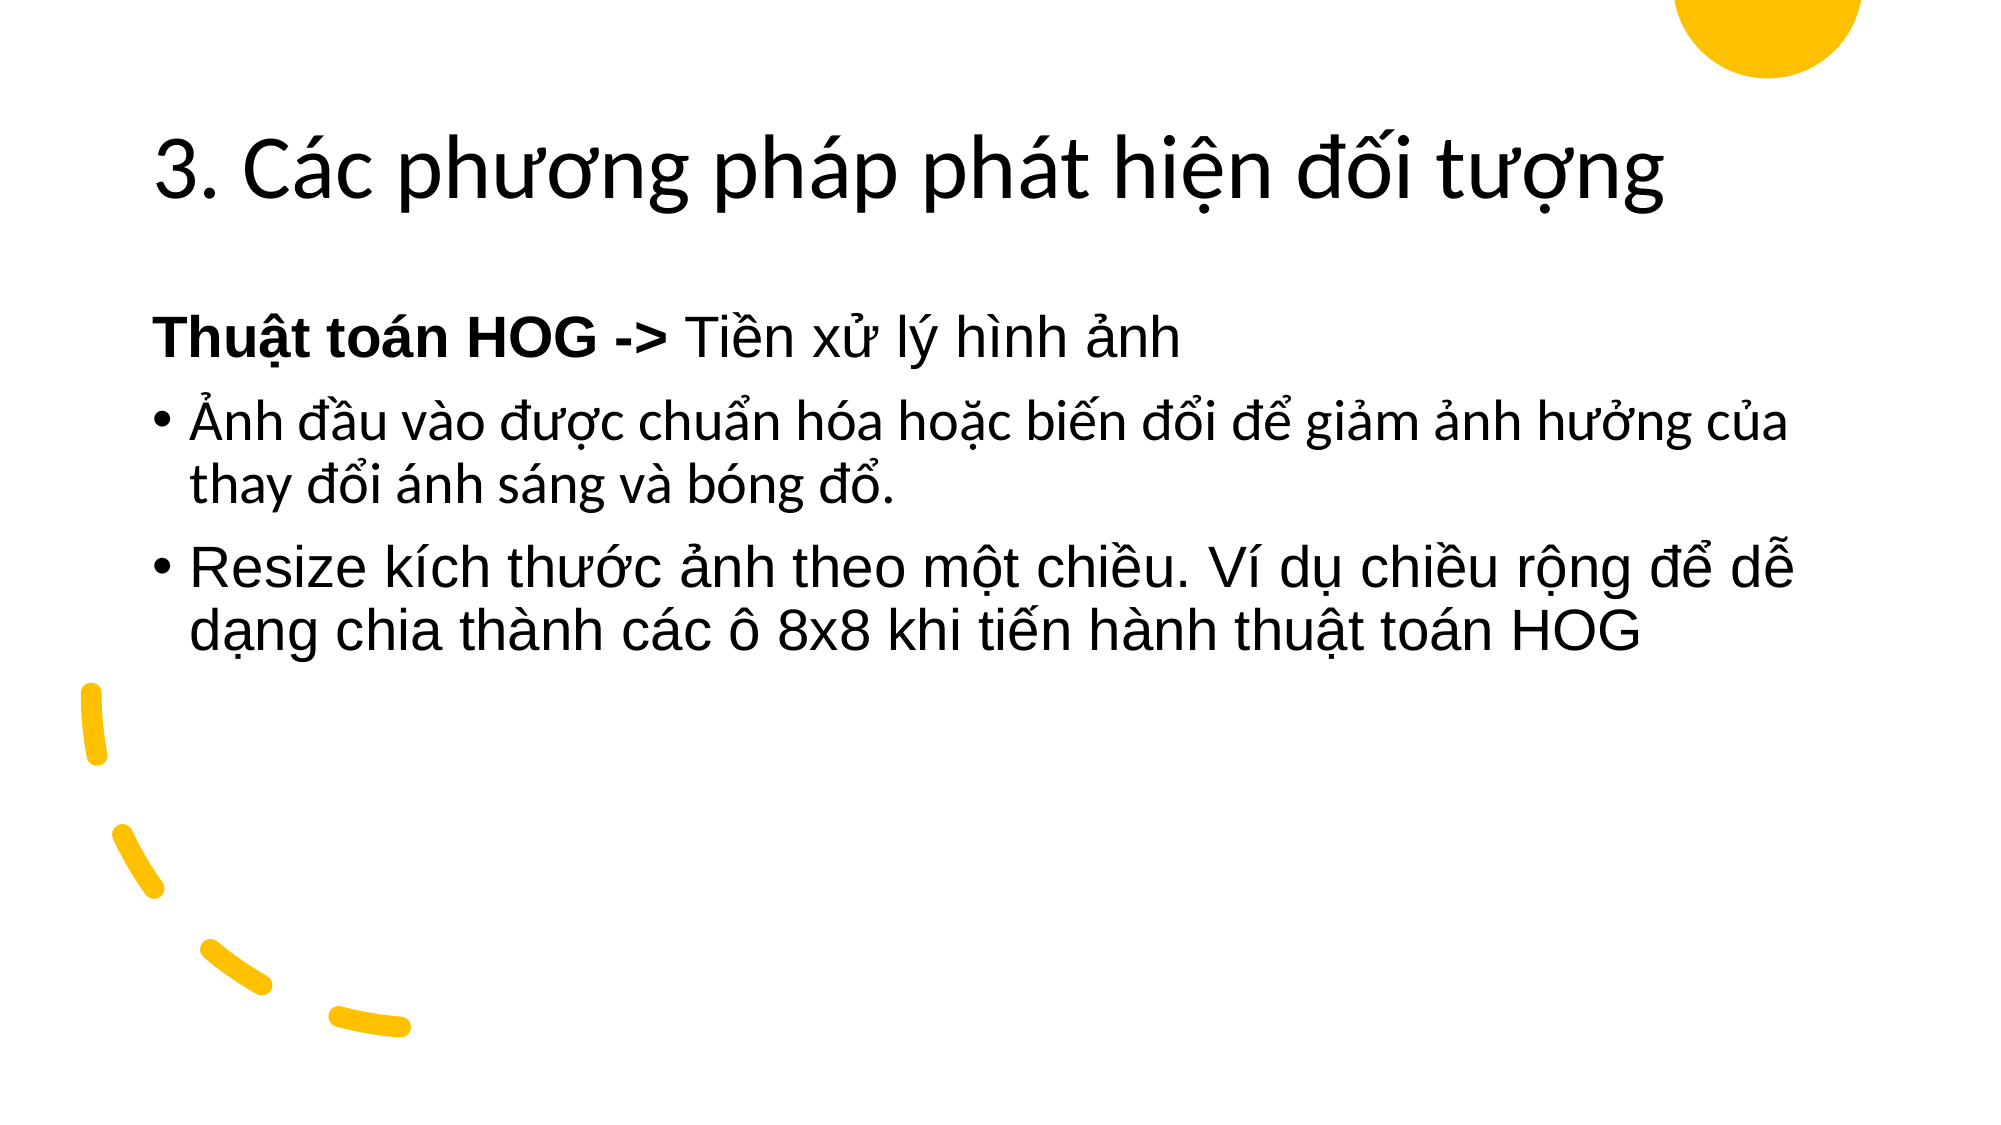

# 3. Các phương pháp phát hiện đối tượng
Thuật toán HOG -> Tiền xử lý hình ảnh
Ảnh đầu vào được chuẩn hóa hoặc biến đổi để giảm ảnh hưởng của thay đổi ánh sáng và bóng đổ.
Resize kích thước ảnh theo một chiều. Ví dụ chiều rộng để dễ dạng chia thành các ô 8x8 khi tiến hành thuật toán HOG